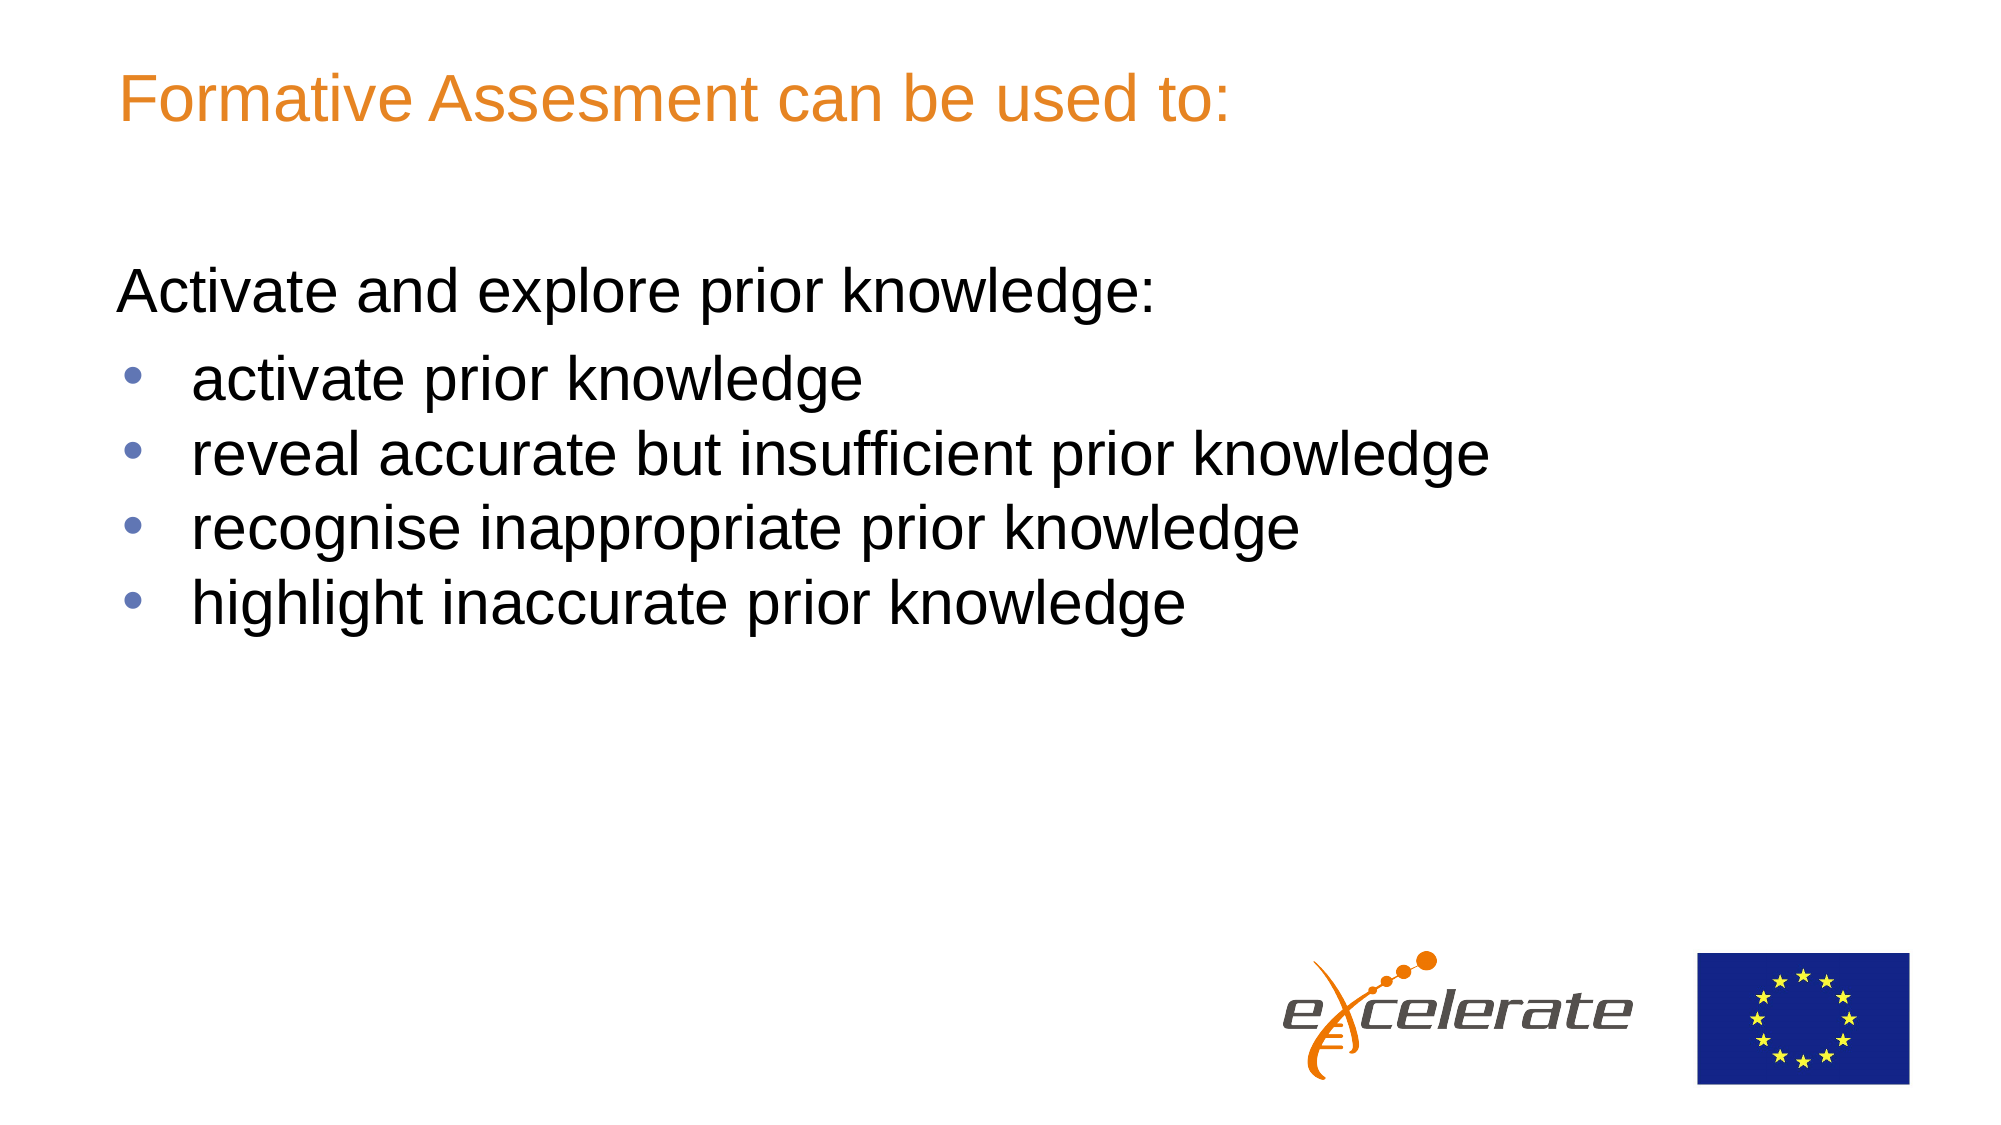

# Formative Assesment can be used to:
Activate and explore prior knowledge:
activate prior knowledge
reveal accurate but insufficient prior knowledge
recognise inappropriate prior knowledge
highlight inaccurate prior knowledge